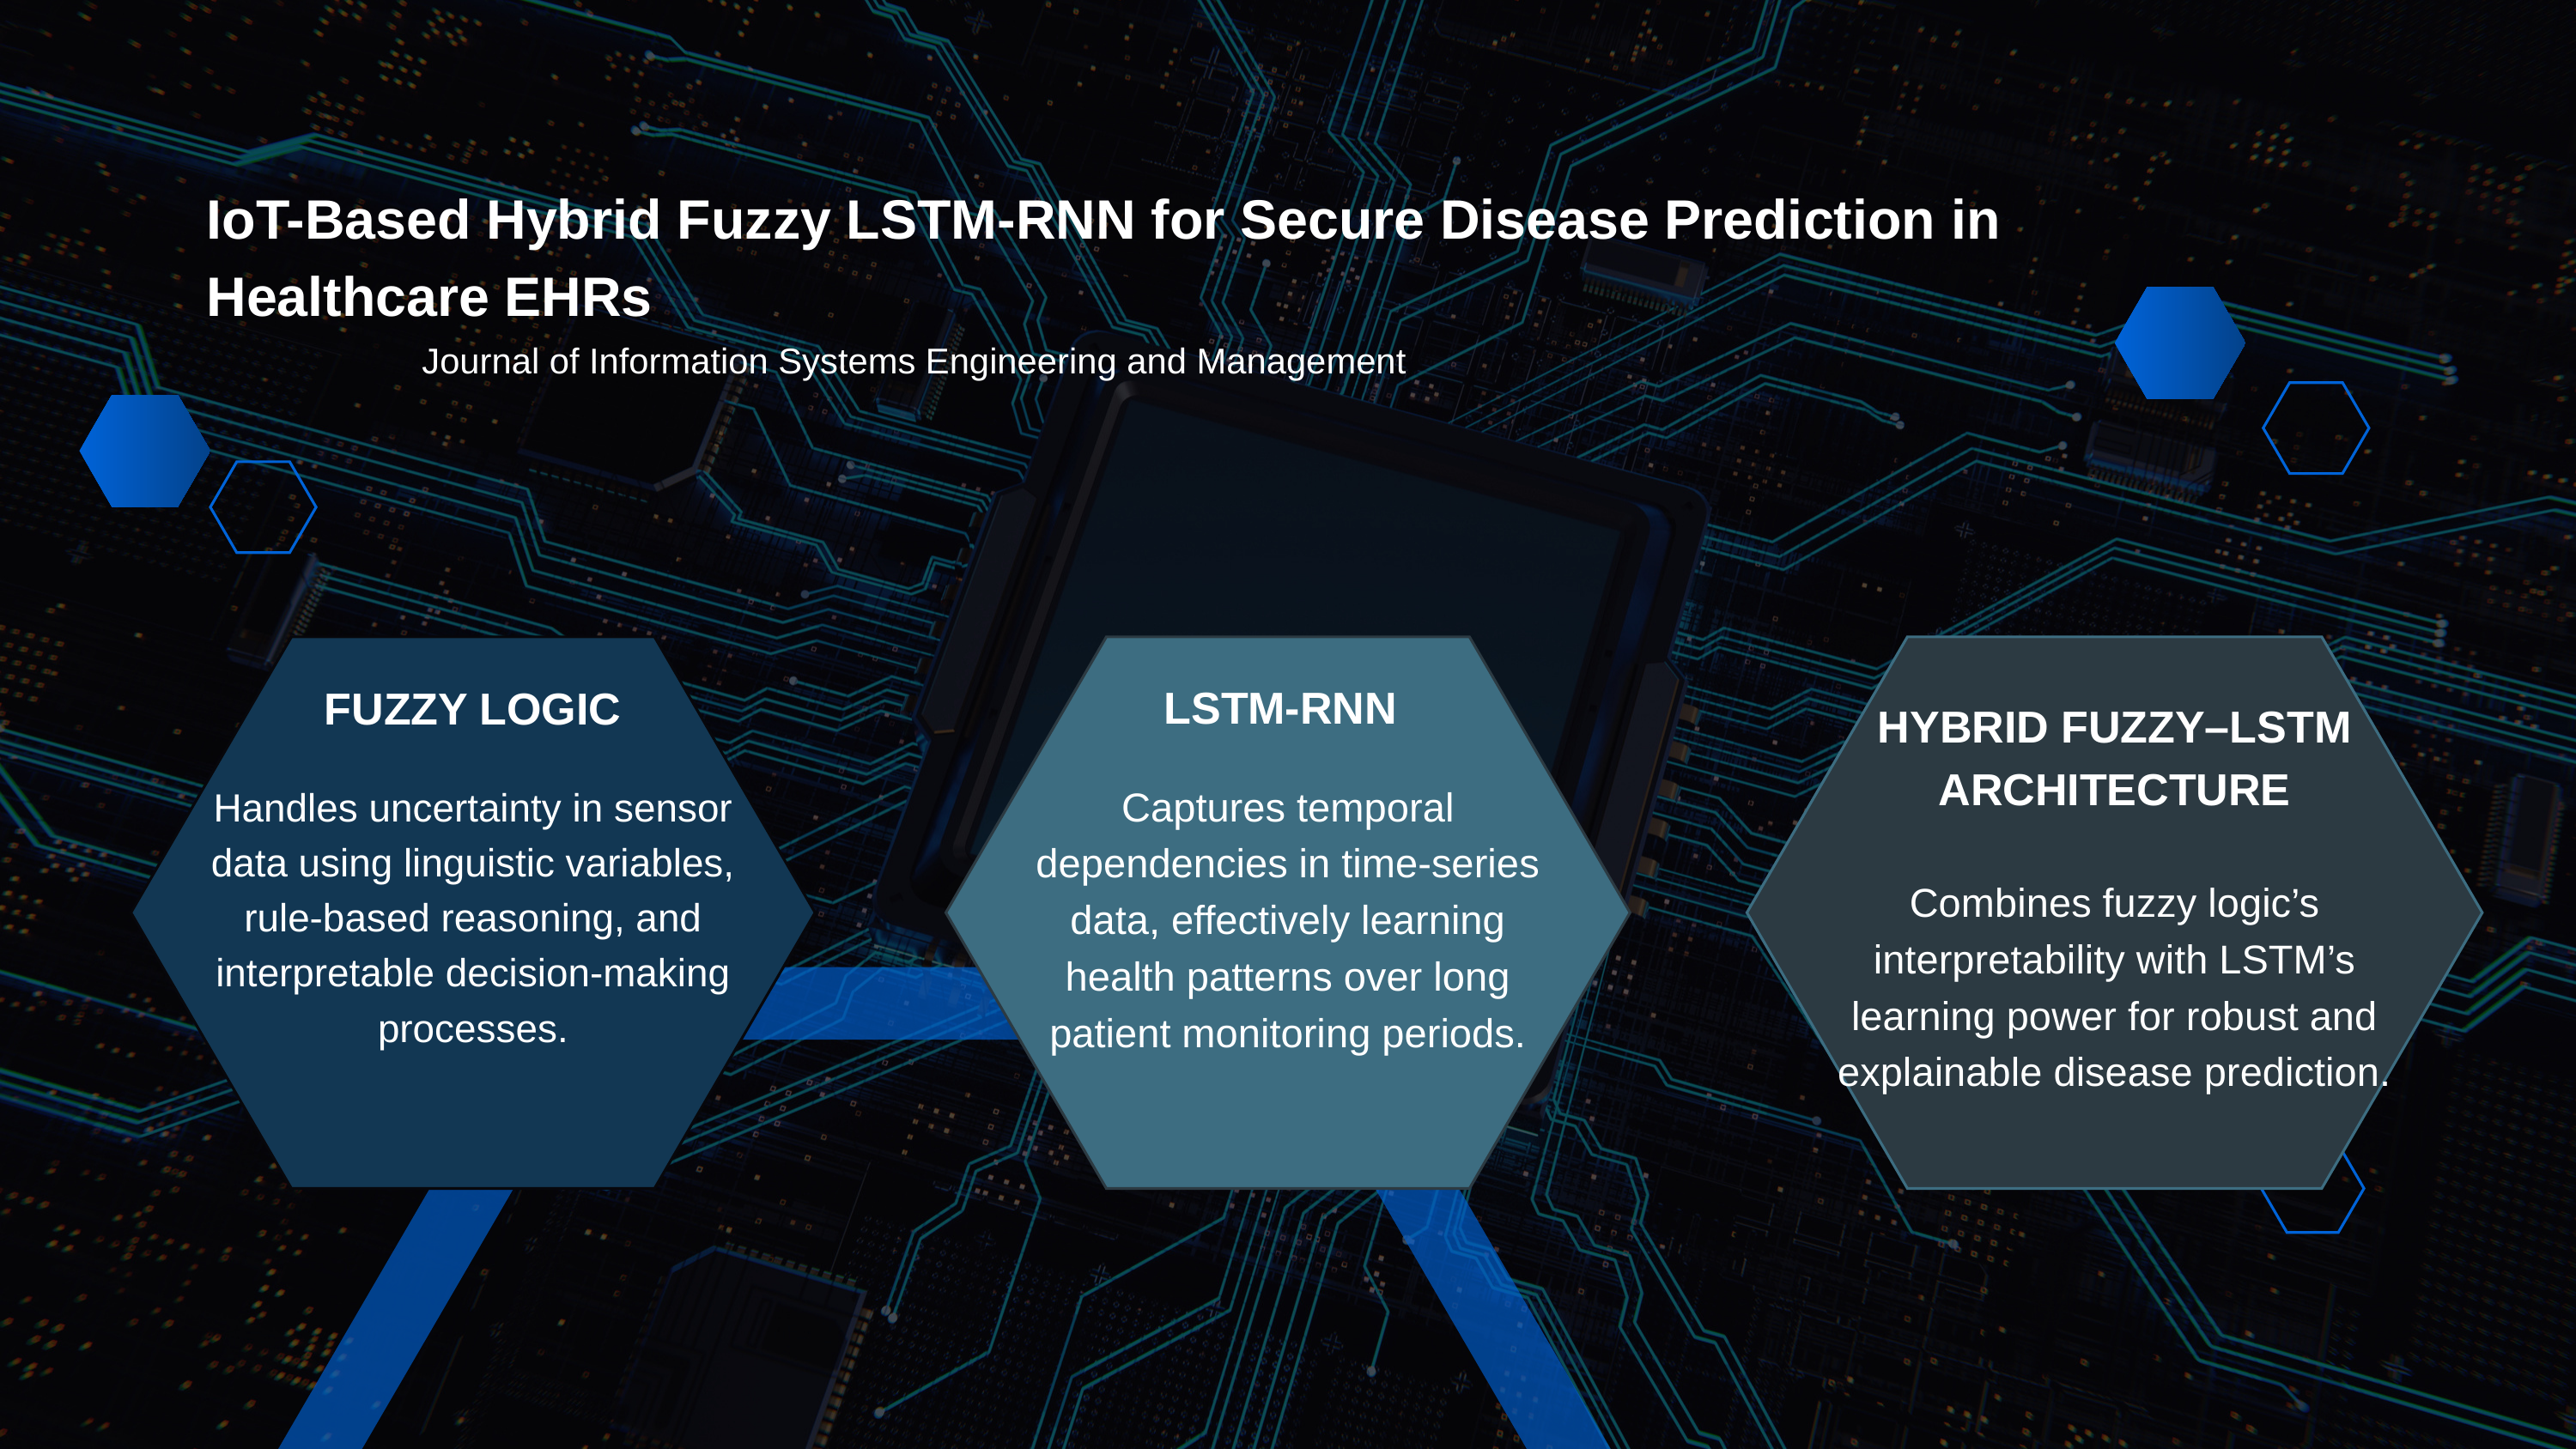

IoT-Based Hybrid Fuzzy LSTM-RNN for Secure Disease Prediction in Healthcare EHRs

Journal of Information Systems Engineering and Management

LSTM-RNN
FUZZY LOGIC

HYBRID FUZZY–LSTM ARCHITECTURE

Captures temporal dependencies in time-series data, effectively learning health patterns over long patient monitoring periods.
Handles uncertainty in sensor data using linguistic variables, rule-based reasoning, and interpretable decision-making processes.
Combines fuzzy logic’s interpretability with LSTM’s learning power for robust and explainable disease prediction.